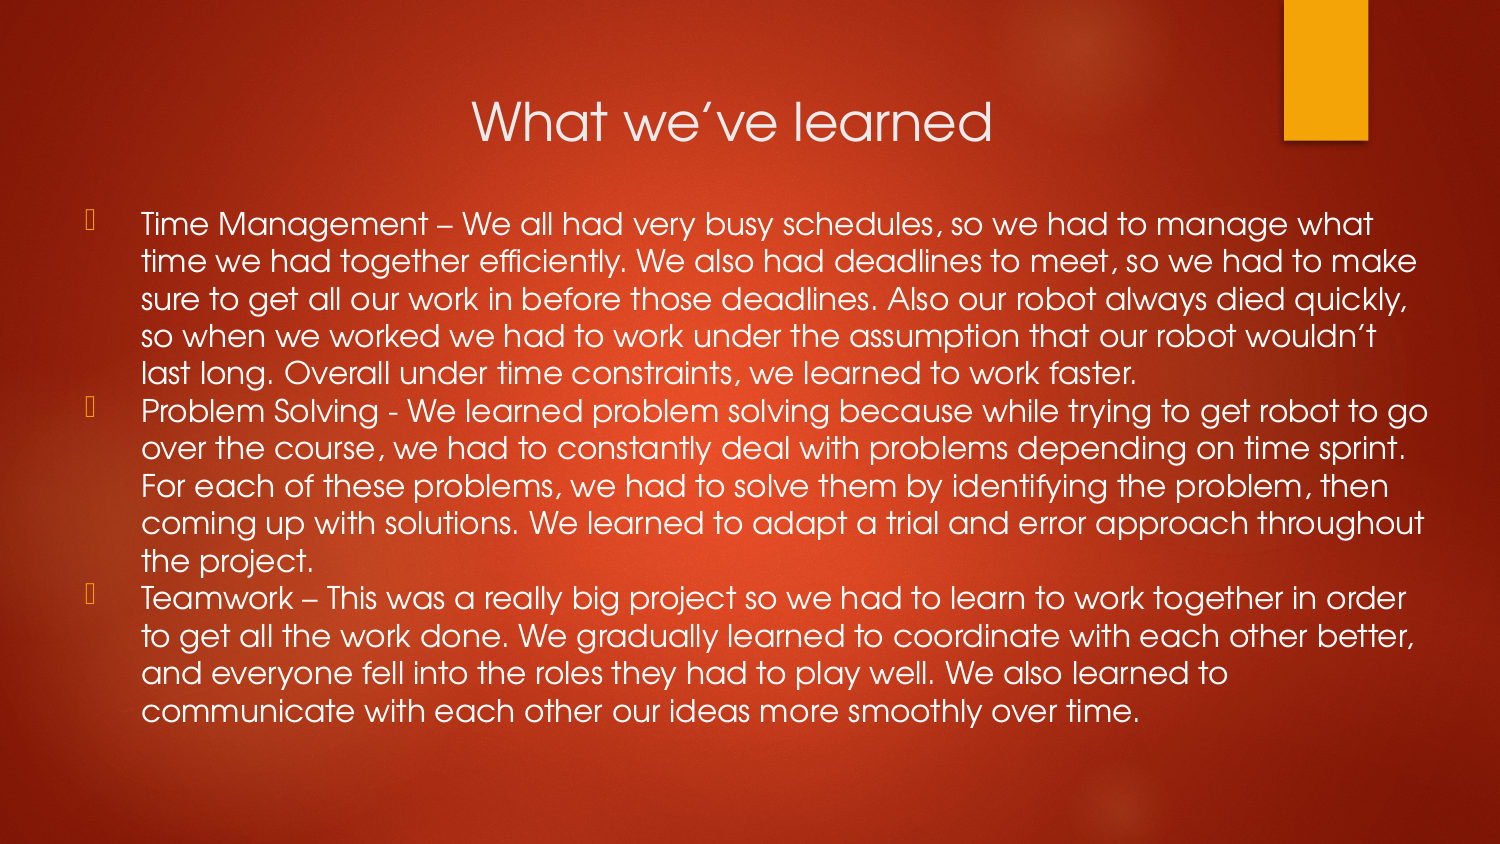

# What we’ve learned
Time Management – We all had very busy schedules, so we had to manage what time we had together efficiently. We also had deadlines to meet, so we had to make sure to get all our work in before those deadlines. Also our robot always died quickly, so when we worked we had to work under the assumption that our robot wouldn’t last long. Overall under time constraints, we learned to work faster.
Problem Solving - We learned problem solving because while trying to get robot to go over the course, we had to constantly deal with problems depending on time sprint. For each of these problems, we had to solve them by identifying the problem, then coming up with solutions. We learned to adapt a trial and error approach throughout the project.
Teamwork – This was a really big project so we had to learn to work together in order to get all the work done. We gradually learned to coordinate with each other better, and everyone fell into the roles they had to play well. We also learned to communicate with each other our ideas more smoothly over time.